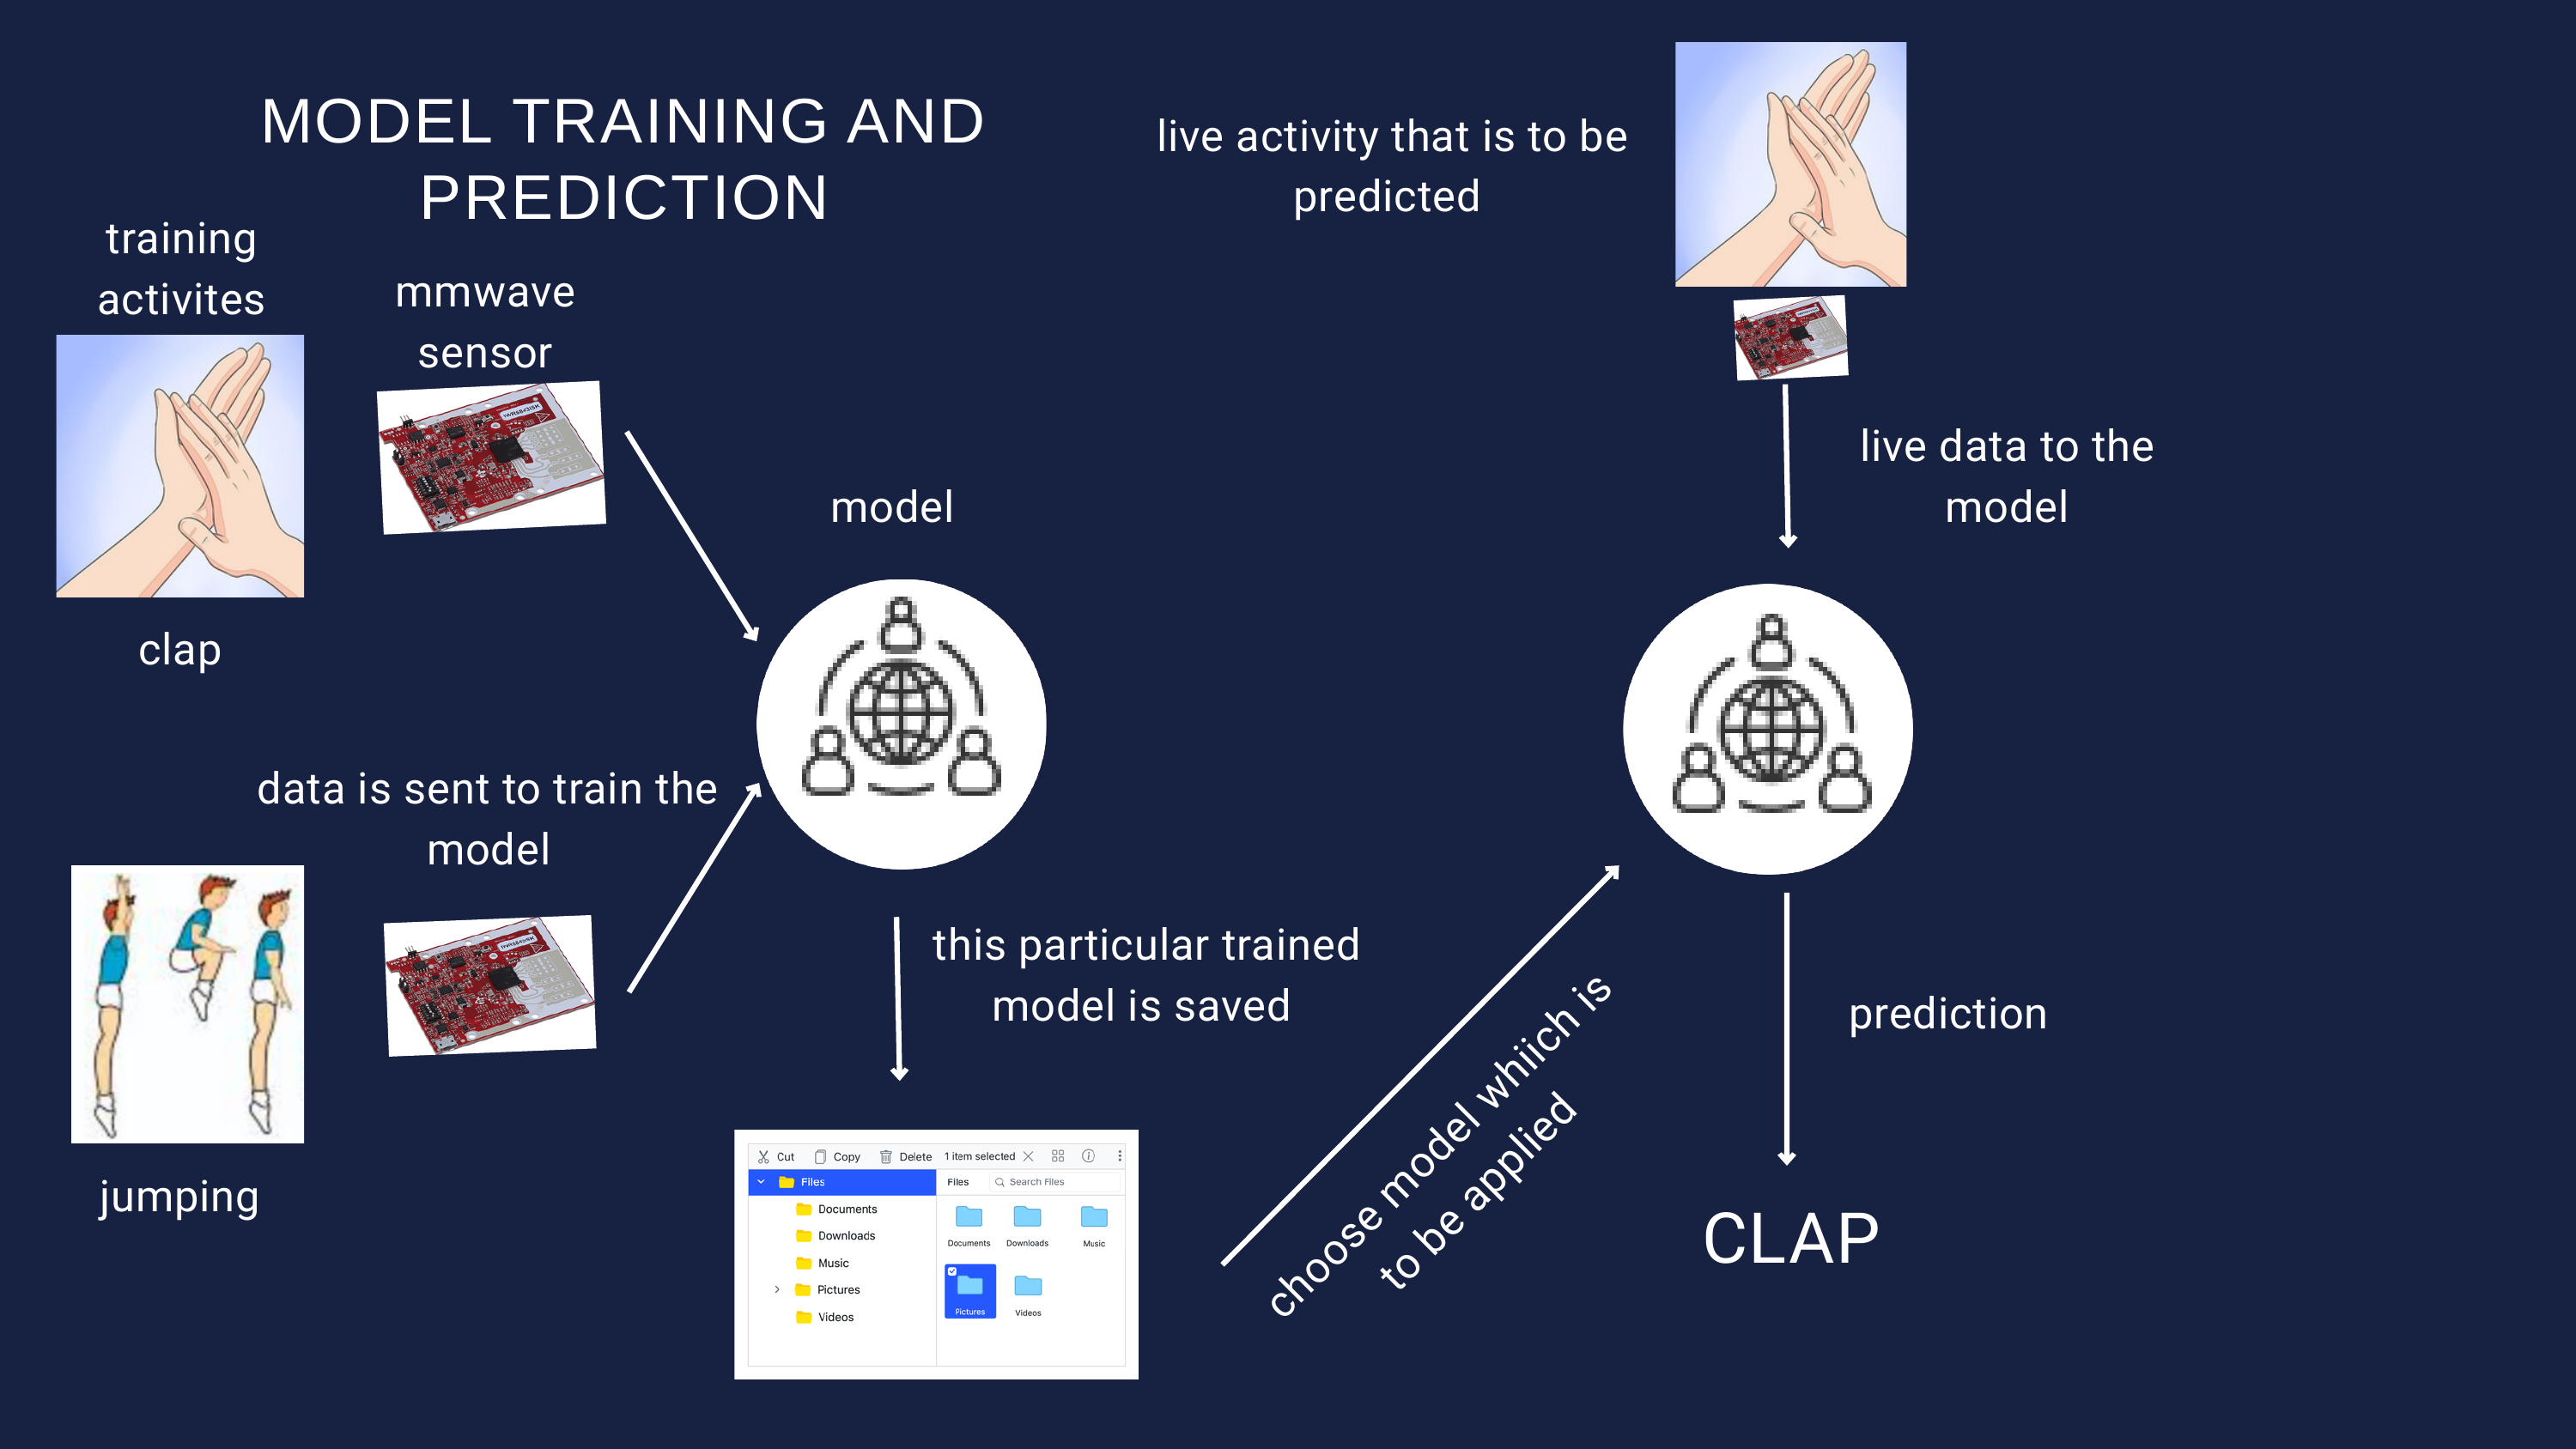

MODEL TRAINING AND PREDICTION

live activity that is to be predicted
training
activites
mmwave
sensor

live data to the
model

model

clap

data is sent to train the model

this particular trained model is saved

prediction
choose model whiich is to be applied

jumping
CLAP